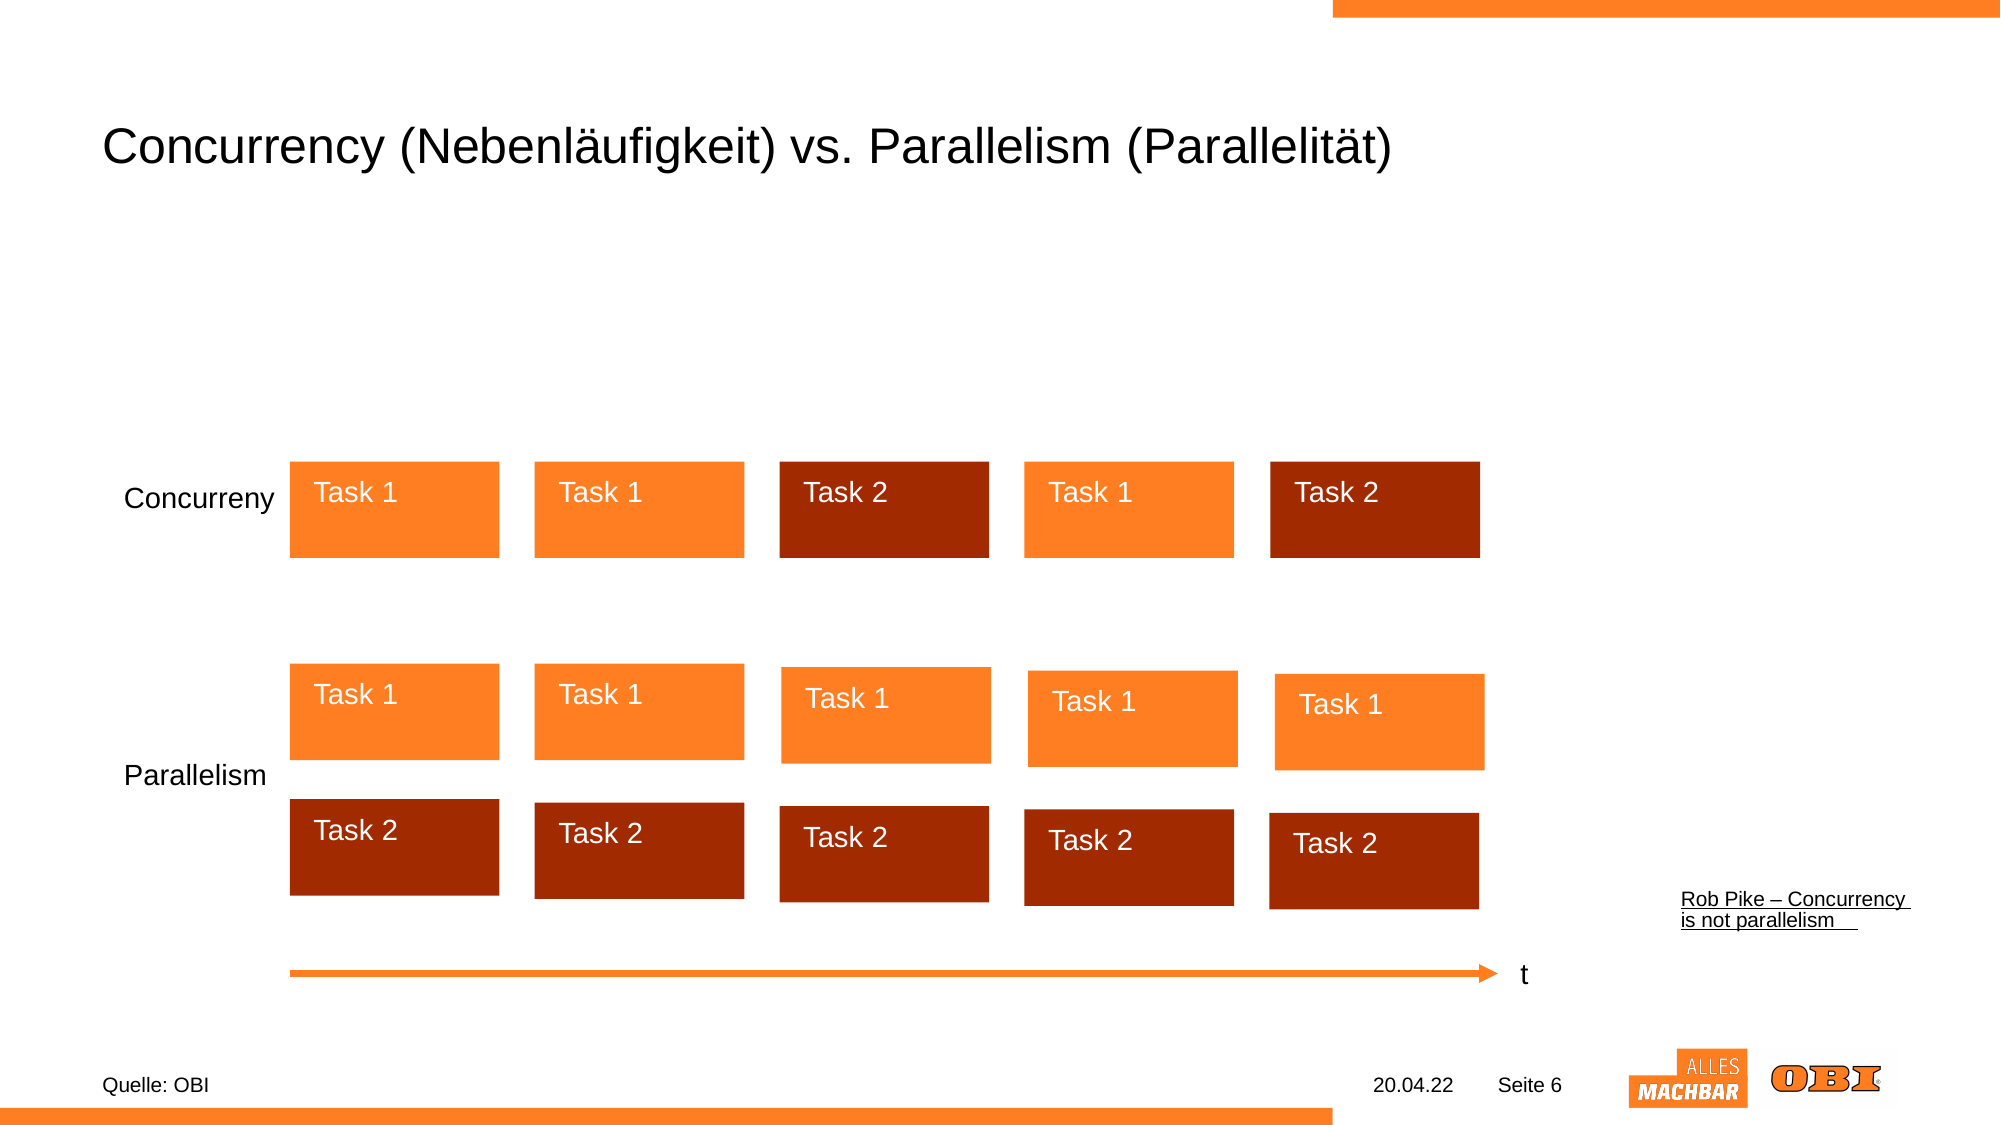

# Concurrency (Nebenläufigkeit) vs. Parallelism (Parallelität)

Task 1
Task 1
Task 2
Task 1
Task 2
Concurreny
Task 1
Task 1
Task 1
Task 1
Task 1
Parallelism
Task 2
Task 2
Task 2
Task 2
Task 2
Rob Pike – Concurrency is not parallelism
t
Quelle: OBI
20.04.22
Seite 6